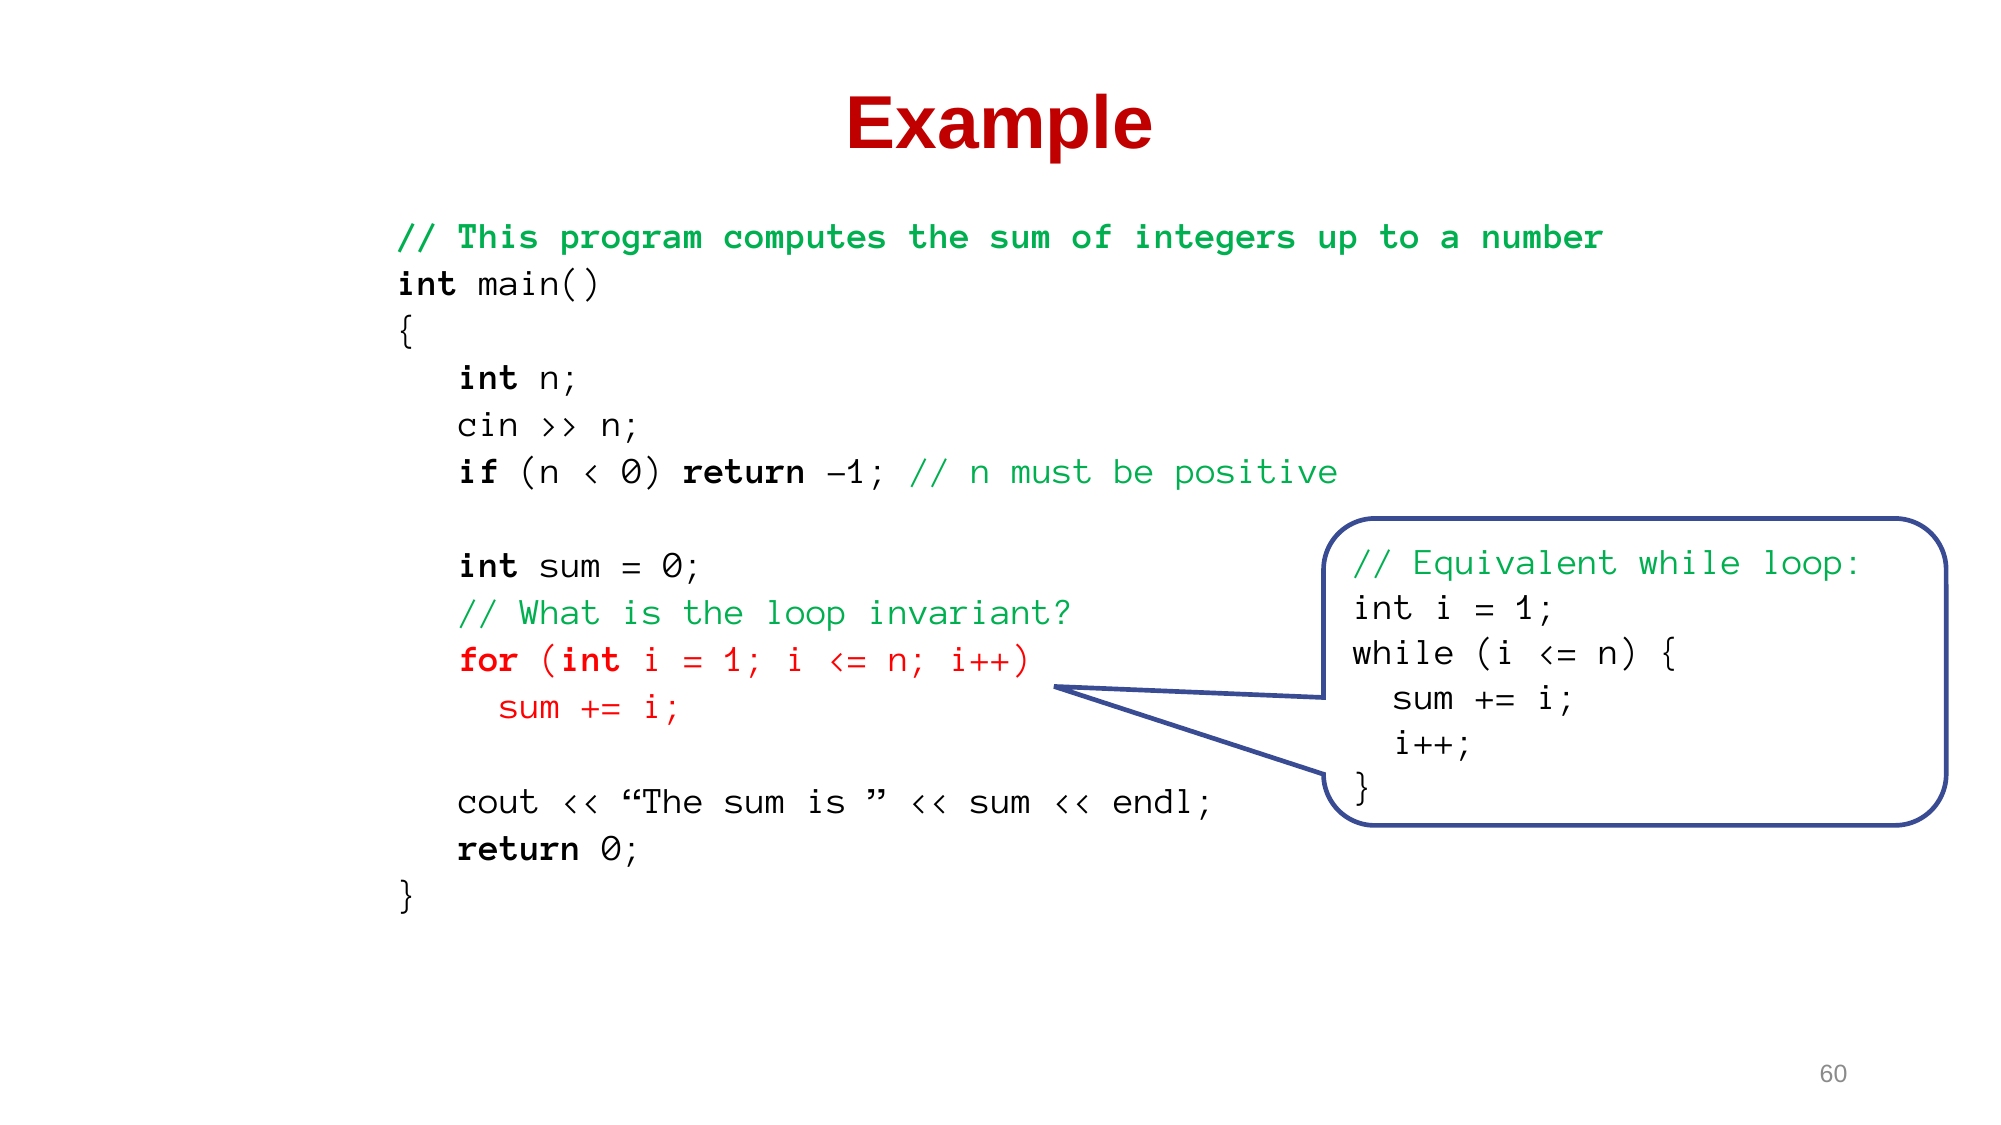

# Example
// This program computes the sum of integers up to a number
int main()
{
   int n;
   cin >> n;
   if (n < 0) return -1; // n must be positive

   int sum = 0;
   // What is the loop invariant?
   for (int i = 1; i <= n; i++)
     sum += i;

   cout << “The sum is ” << sum << endl;
   return 0;
}
// Equivalent while loop:
int i = 1;
while (i <= n) {
  sum += i;
  i++;
}
60